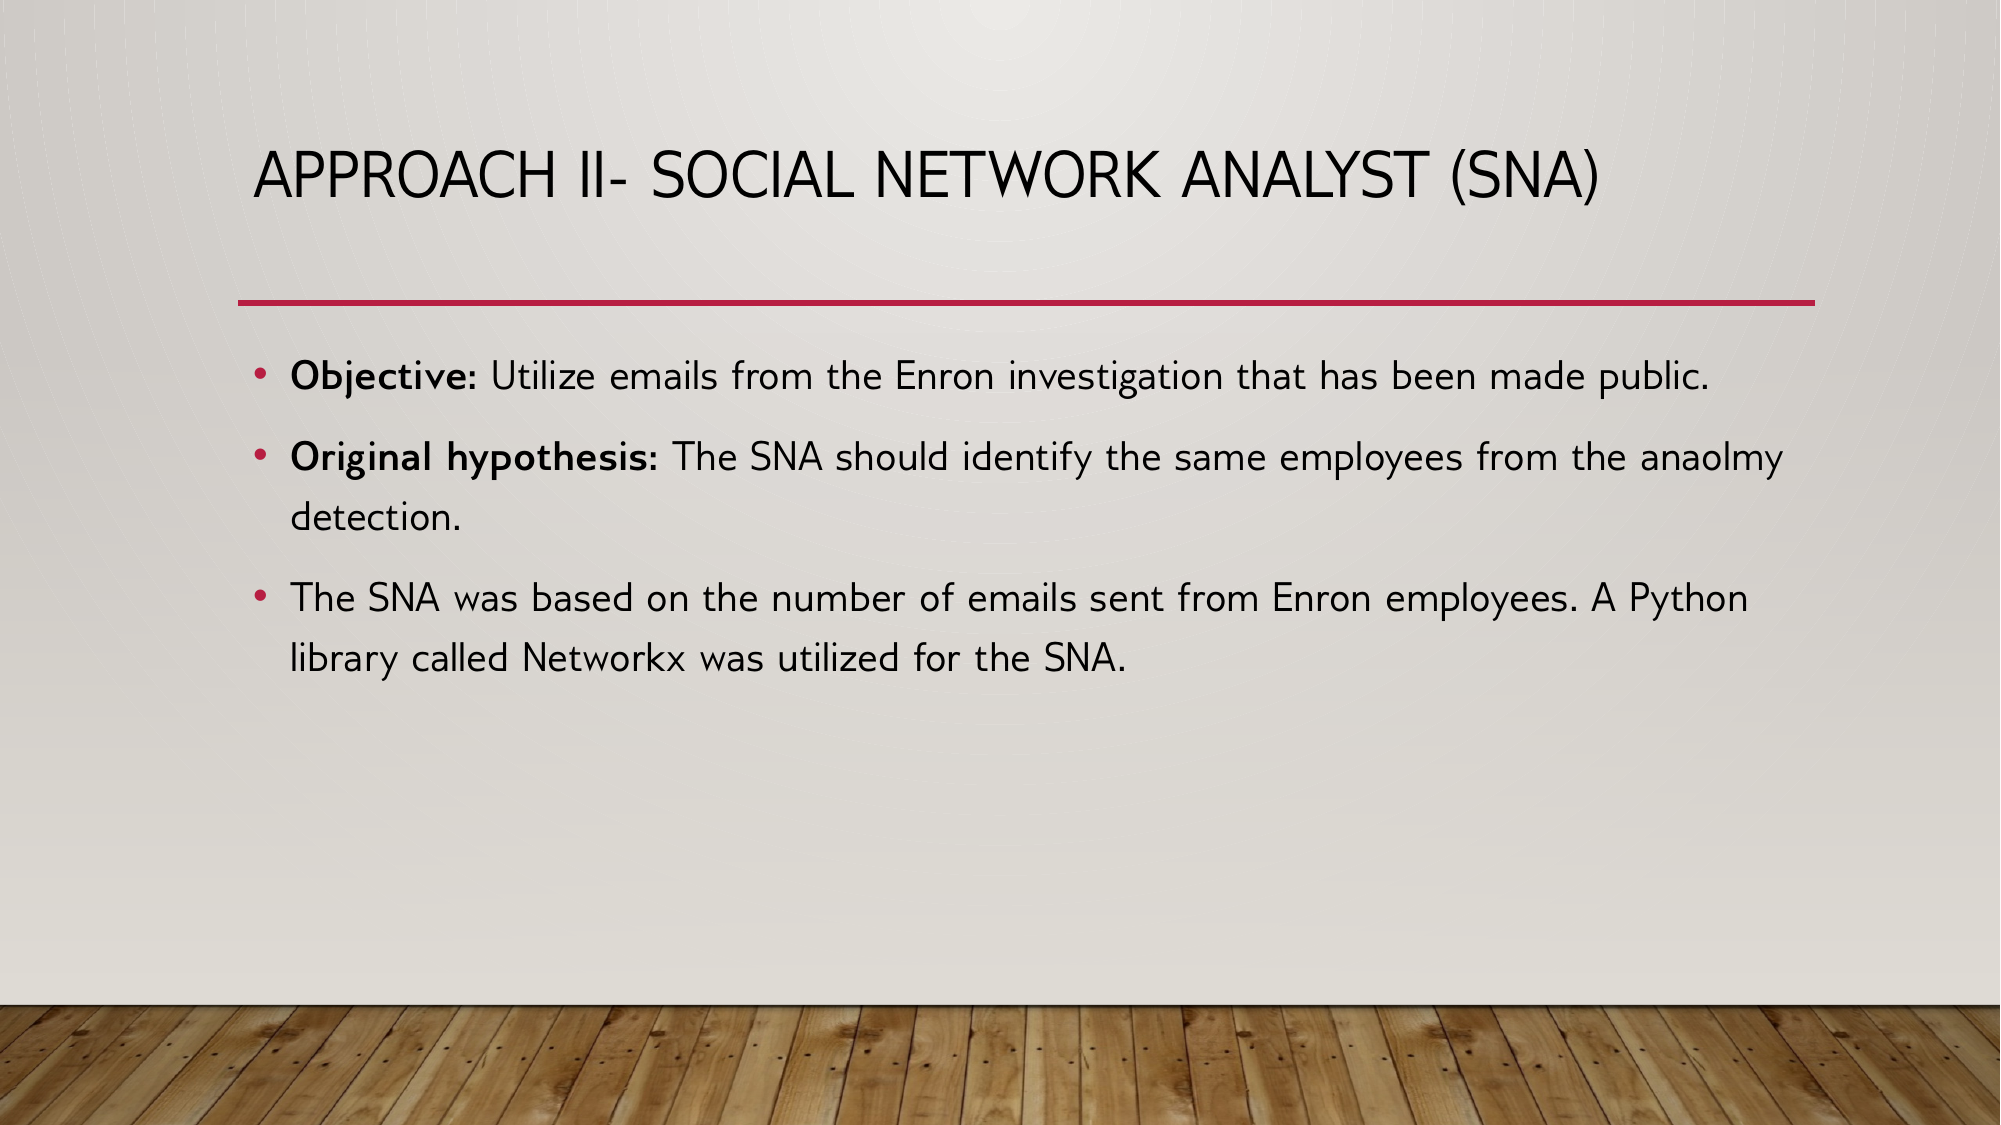

# APPROACH II- SOCIAL network analyst (SNA)
Objective: Utilize emails from the Enron investigation that has been made public.
Original hypothesis: The SNA should identify the same employees from the anaolmy detection.
The SNA was based on the number of emails sent from Enron employees. A Python library called Networkx was utilized for the SNA.